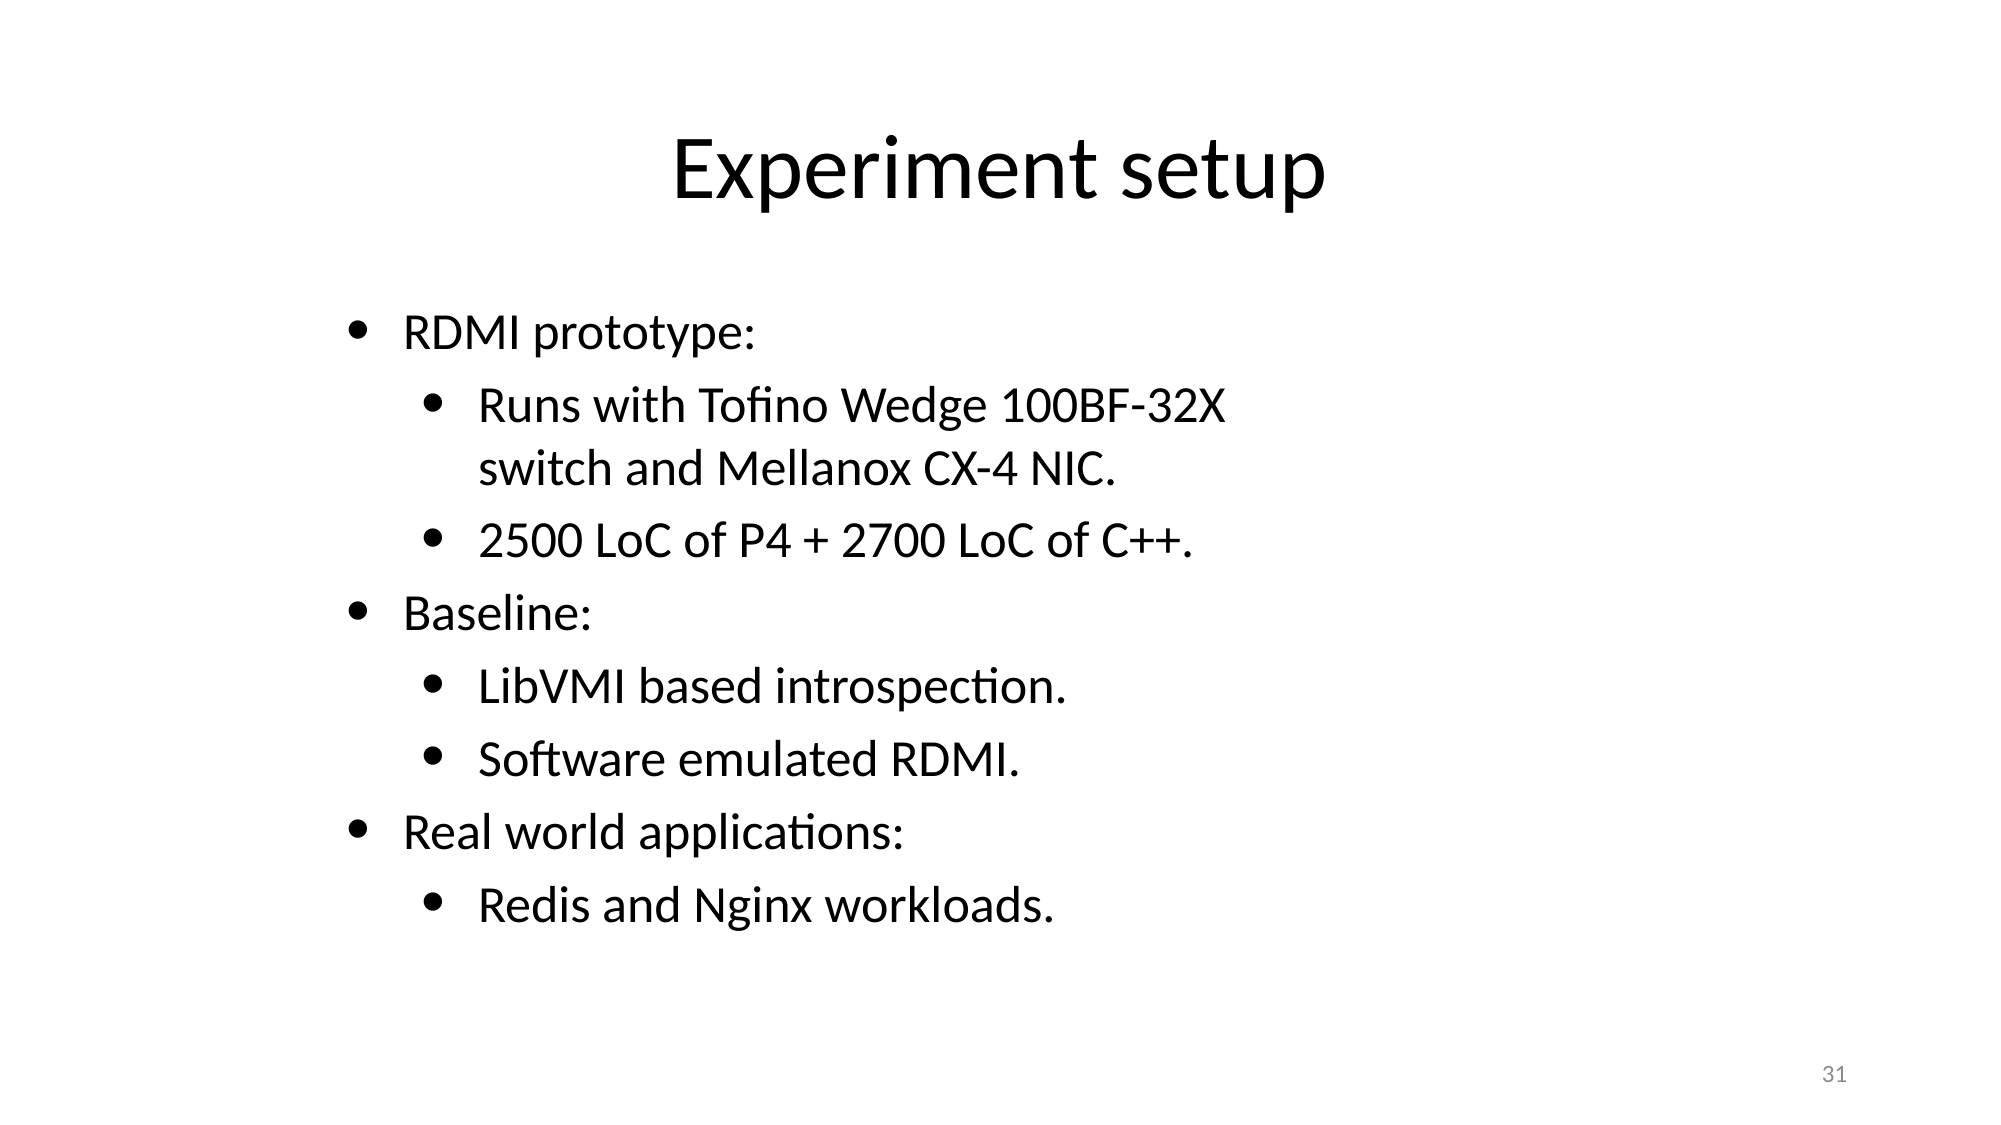

# Experiment setup
RDMI prototype:
Runs with Tofino Wedge 100BF-32X switch and Mellanox CX-4 NIC.
2500 LoC of P4 + 2700 LoC of C++.
Baseline:
LibVMI based introspection.
Software emulated RDMI.
Real world applications:
Redis and Nginx workloads.

31